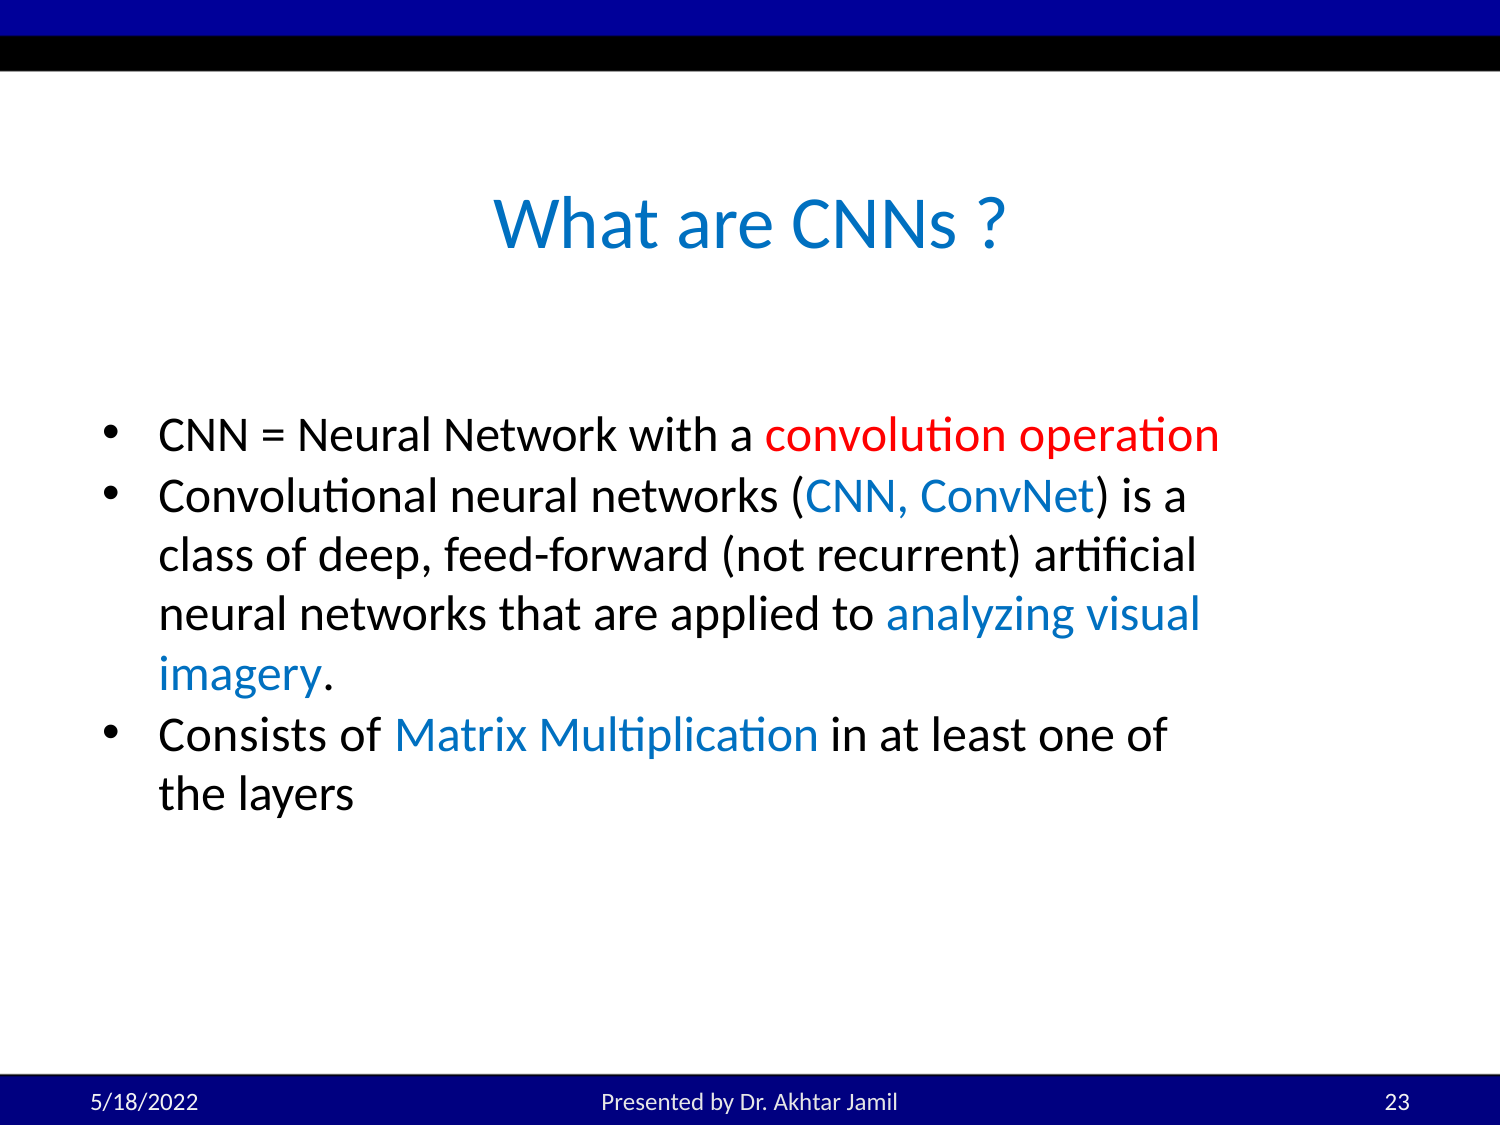

# What are CNNs ?
CNN = Neural Network with a convolution operation
Convolutional neural networks (CNN, ConvNet) is a class of deep, feed-forward (not recurrent) artificial neural networks that are applied to analyzing visual imagery.
Consists of Matrix Multiplication in at least one of the layers

5/18/2022
Presented by Dr. Akhtar Jamil
23